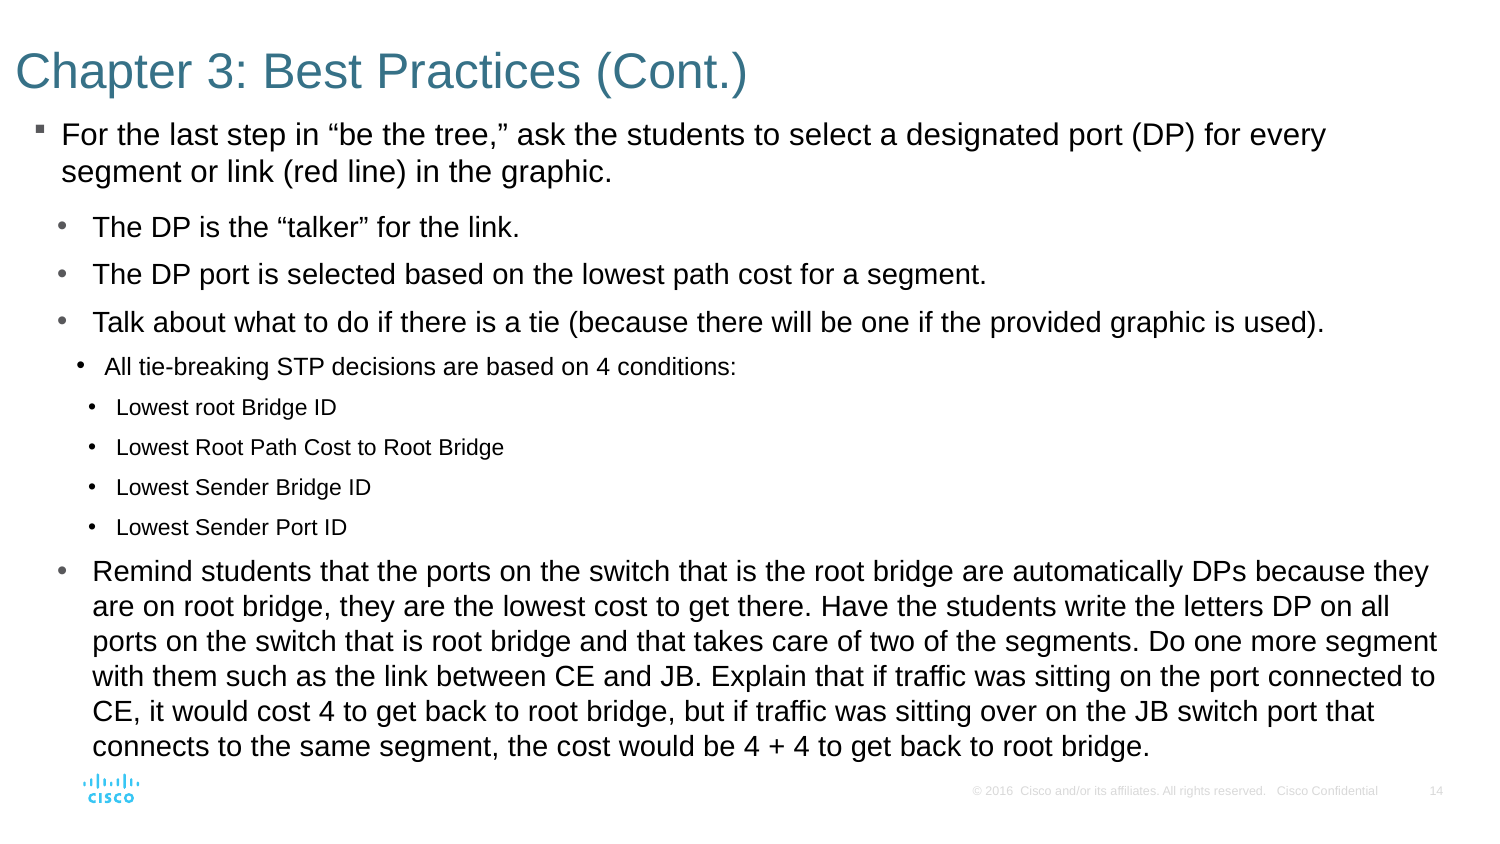

# Chapter 3: Best Practices (Cont.)
For the last step in “be the tree,” ask the students to select a designated port (DP) for every segment or link (red line) in the graphic.
The DP is the “talker” for the link.
The DP port is selected based on the lowest path cost for a segment.
Talk about what to do if there is a tie (because there will be one if the provided graphic is used).
All tie-breaking STP decisions are based on 4 conditions:
Lowest root Bridge ID
Lowest Root Path Cost to Root Bridge
Lowest Sender Bridge ID
Lowest Sender Port ID
Remind students that the ports on the switch that is the root bridge are automatically DPs because they are on root bridge, they are the lowest cost to get there. Have the students write the letters DP on all ports on the switch that is root bridge and that takes care of two of the segments. Do one more segment with them such as the link between CE and JB. Explain that if traffic was sitting on the port connected to CE, it would cost 4 to get back to root bridge, but if traffic was sitting over on the JB switch port that connects to the same segment, the cost would be 4 + 4 to get back to root bridge.